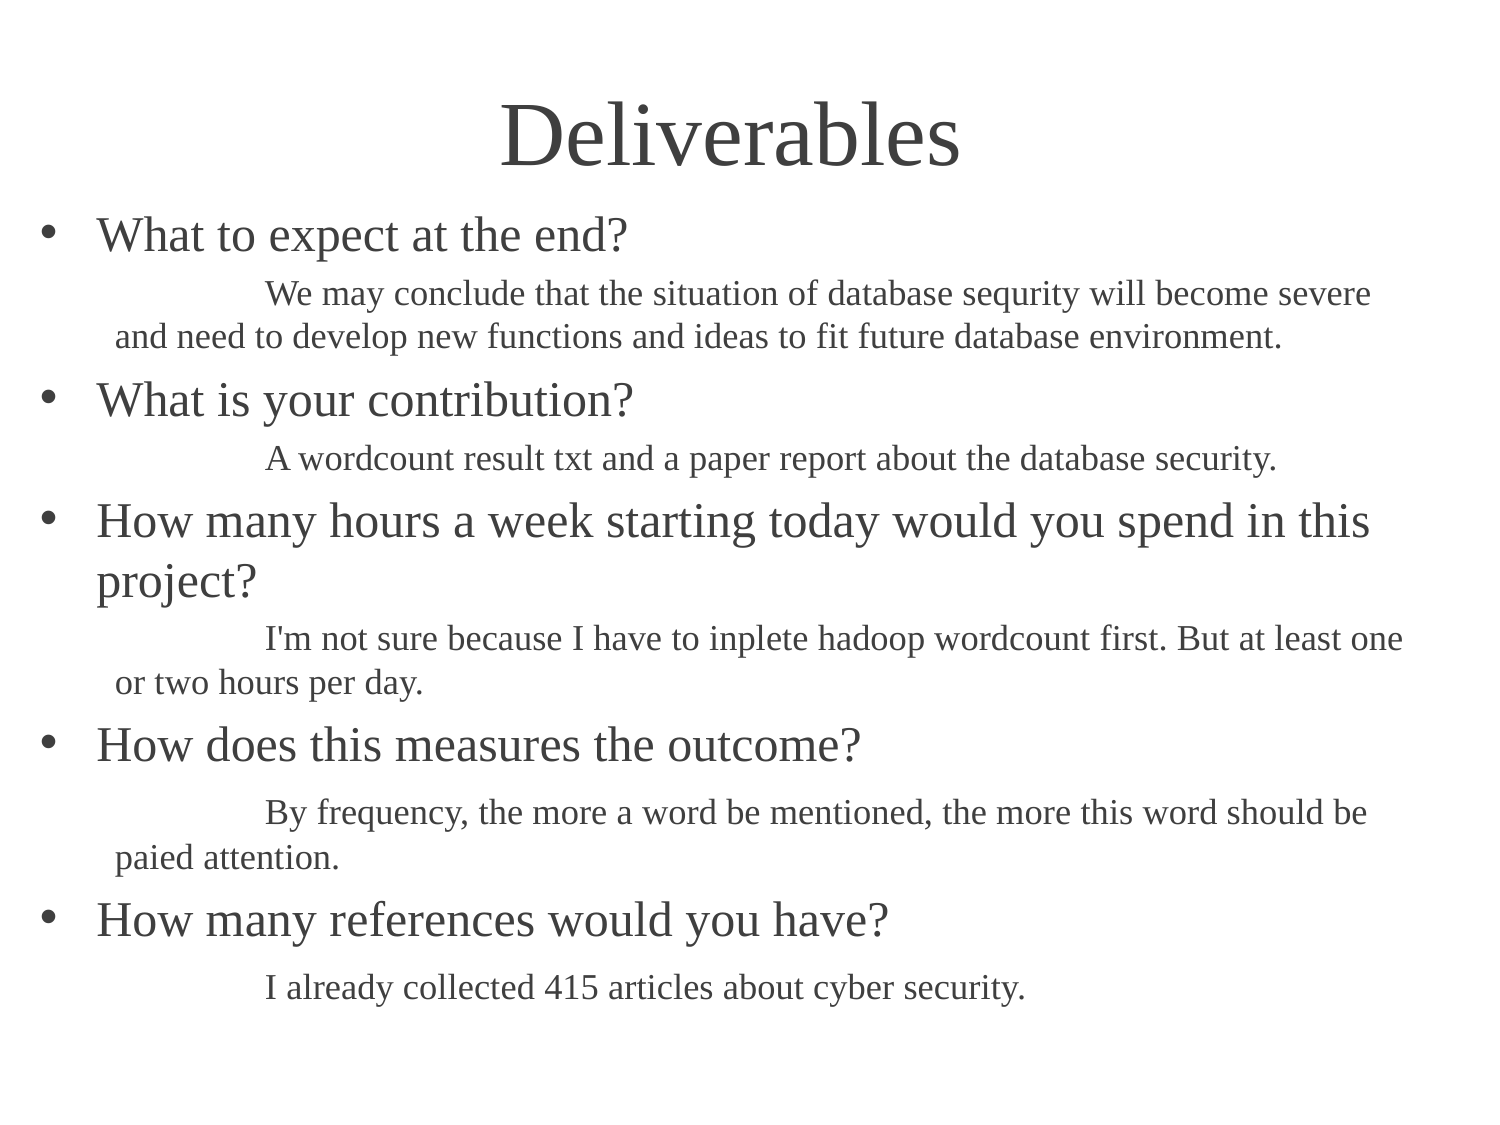

# Deliverables
What to expect at the end?
	We may conclude that the situation of database sequrity will become severe and need to develop new functions and ideas to fit future database environment.
What is your contribution?
	A wordcount result txt and a paper report about the database security.
How many hours a week starting today would you spend in this project?
	I'm not sure because I have to inplete hadoop wordcount first. But at least one or two hours per day.
How does this measures the outcome?
	By frequency, the more a word be mentioned, the more this word should be paied attention.
How many references would you have?
	I already collected 415 articles about cyber security.